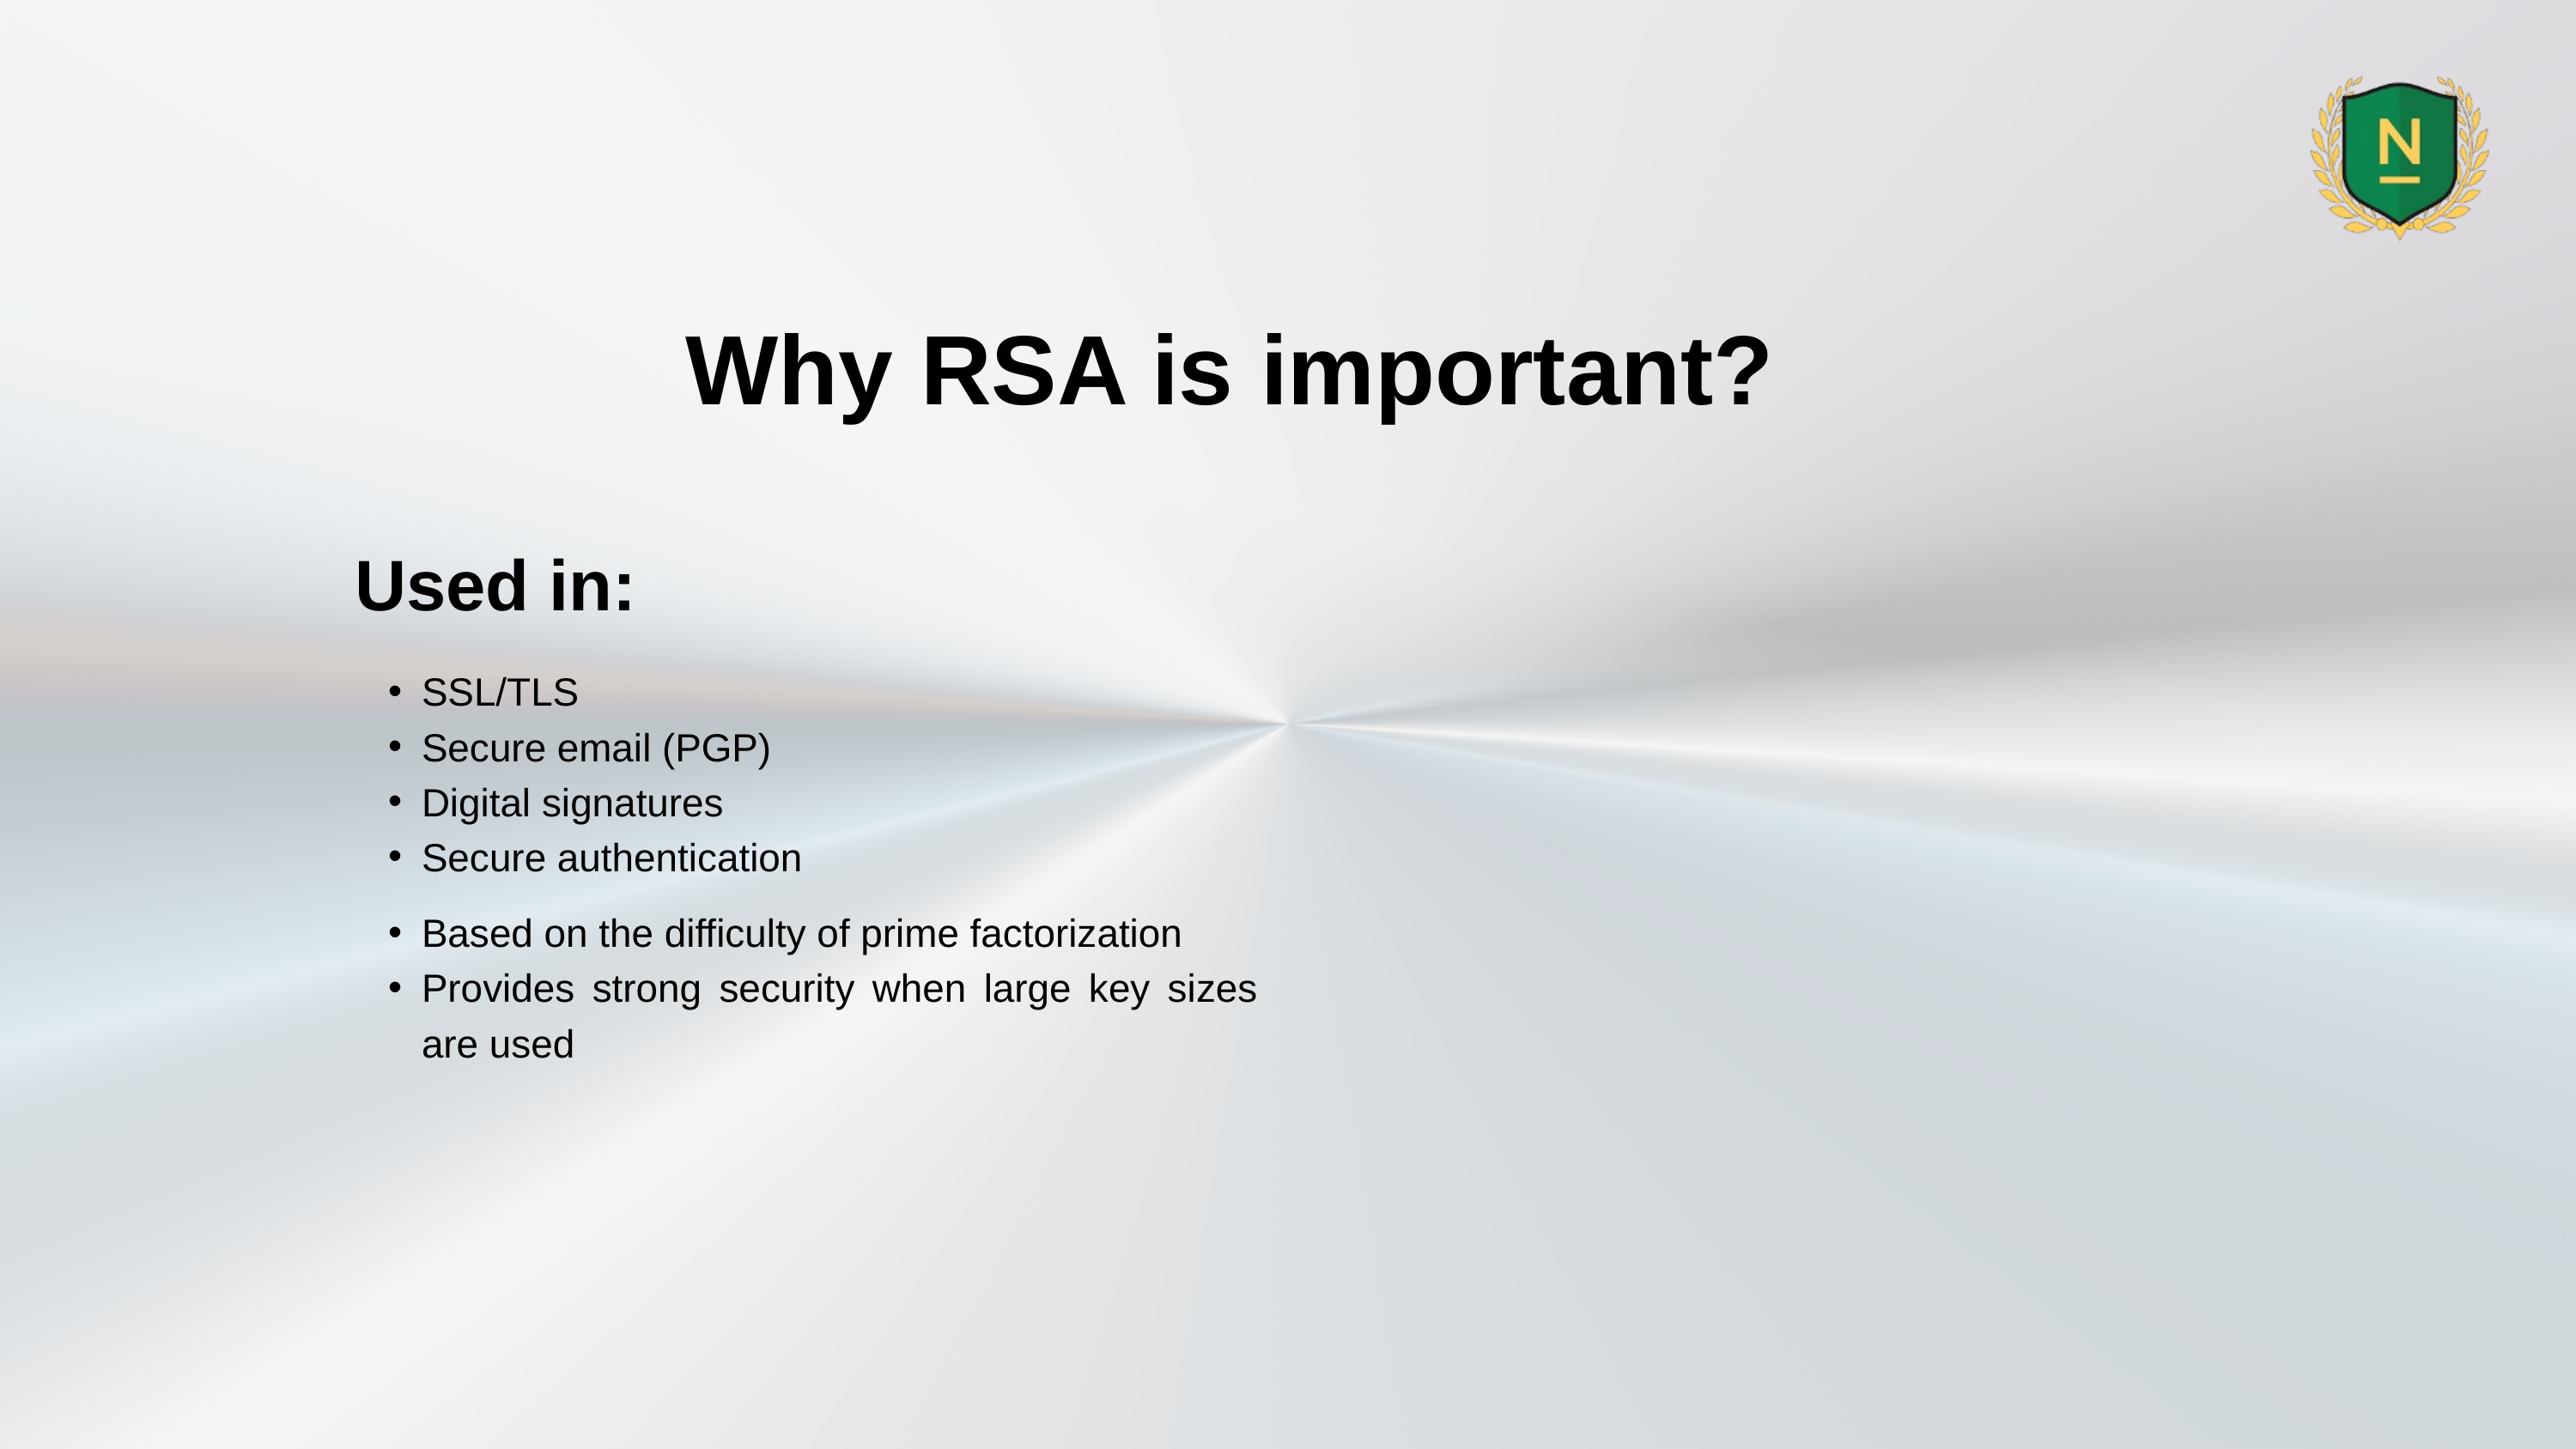

Why RSA is important?
Used in:
SSL/TLS
Secure email (PGP)
Digital signatures
Secure authentication

Based on the difficulty of prime factorization
Provides strong security when large key sizes are used